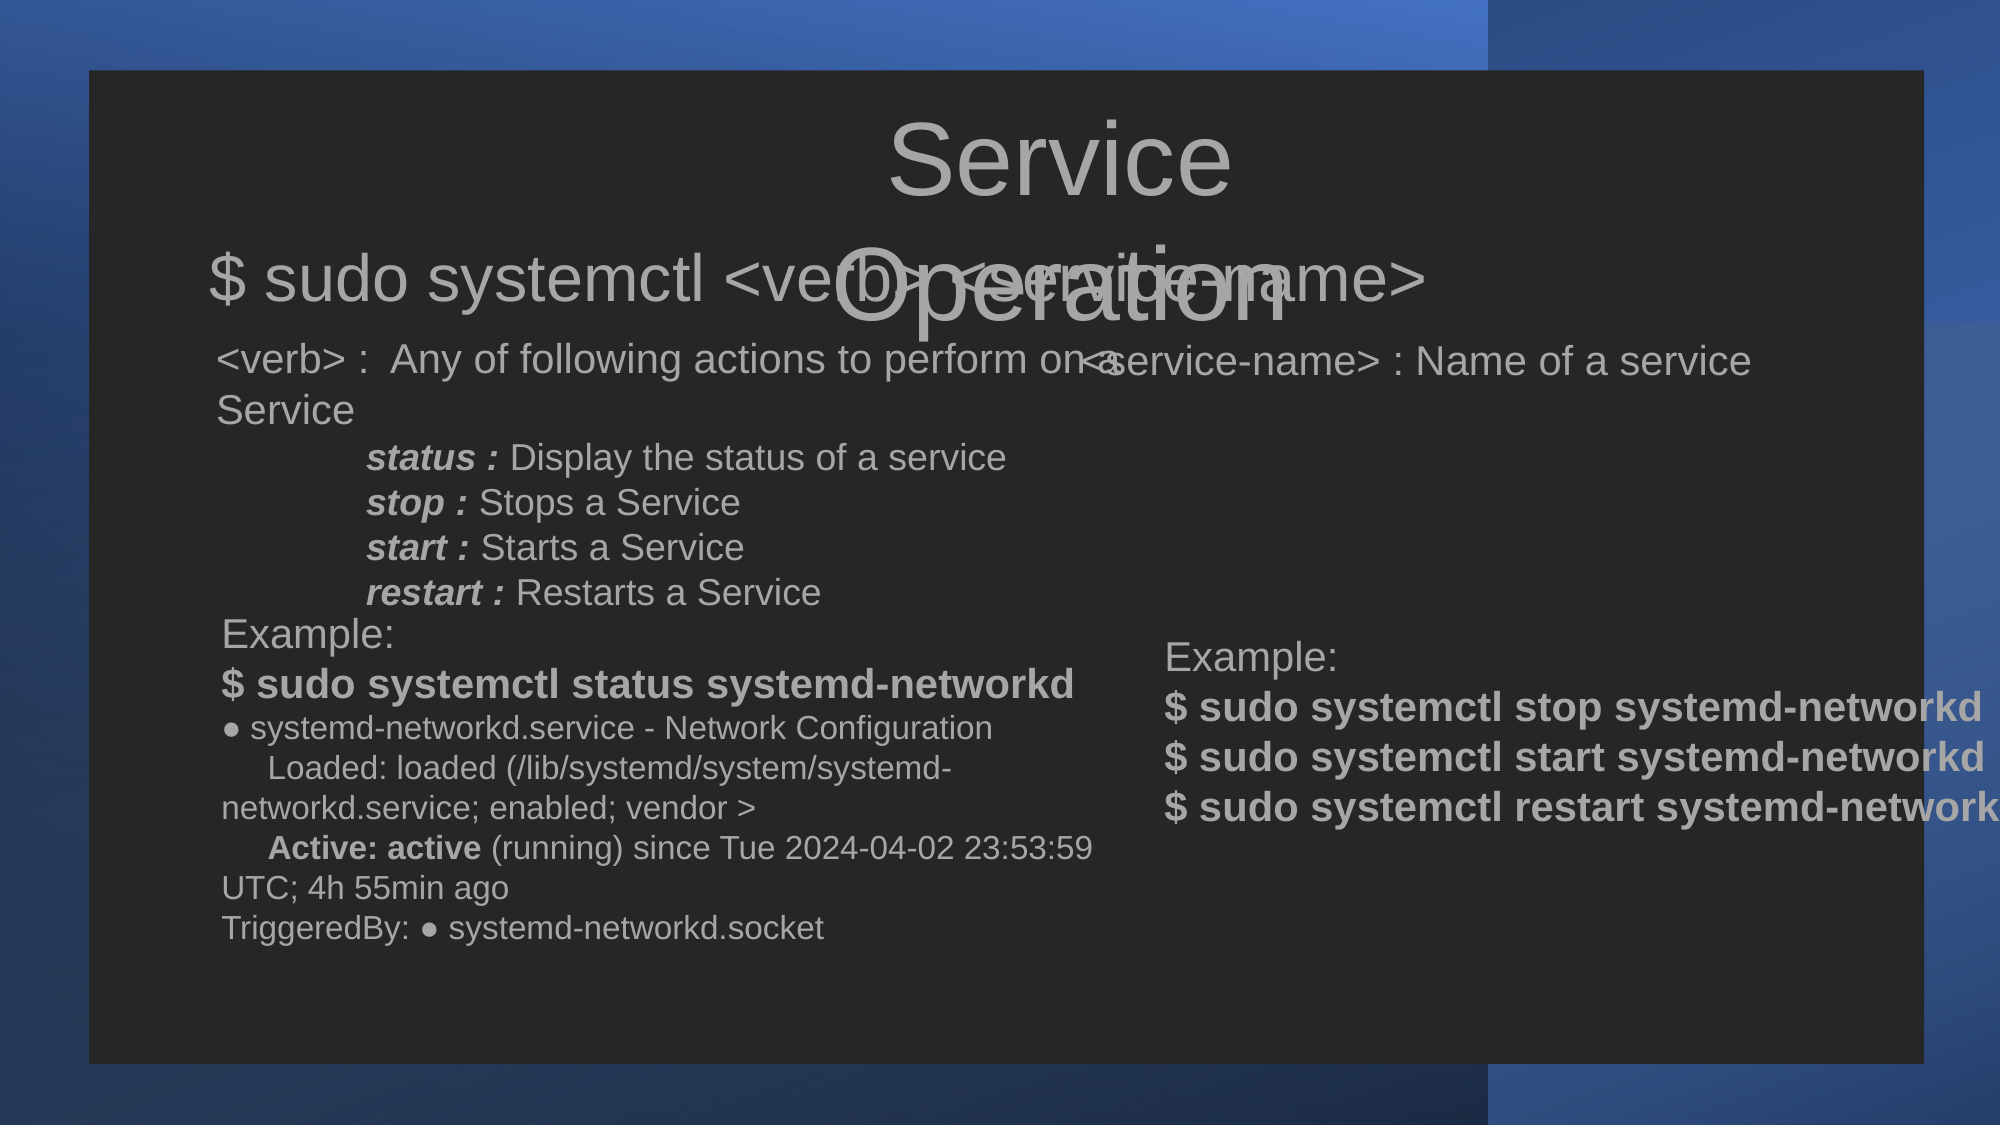

Service Operation
$ sudo systemctl <verb> <service-name>
<verb> :  Any of following actions to perform on a Service
	status : Display the status of a service
	stop : Stops a Service
	start : Starts a Service
	restart : Restarts a Service
<service-name> : Name of a service

Example:
$ sudo systemctl status systemd-networkd
● systemd-networkd.service - Network Configuration
     Loaded: loaded (/lib/systemd/system/systemd-networkd.service; enabled; vendor >
     Active: active (running) since Tue 2024-04-02 23:53:59 UTC; 4h 55min ago
TriggeredBy: ● systemd-networkd.socket

Example:
$ sudo systemctl stop systemd-networkd
$ sudo systemctl start systemd-networkd
$ sudo systemctl restart systemd-networkd